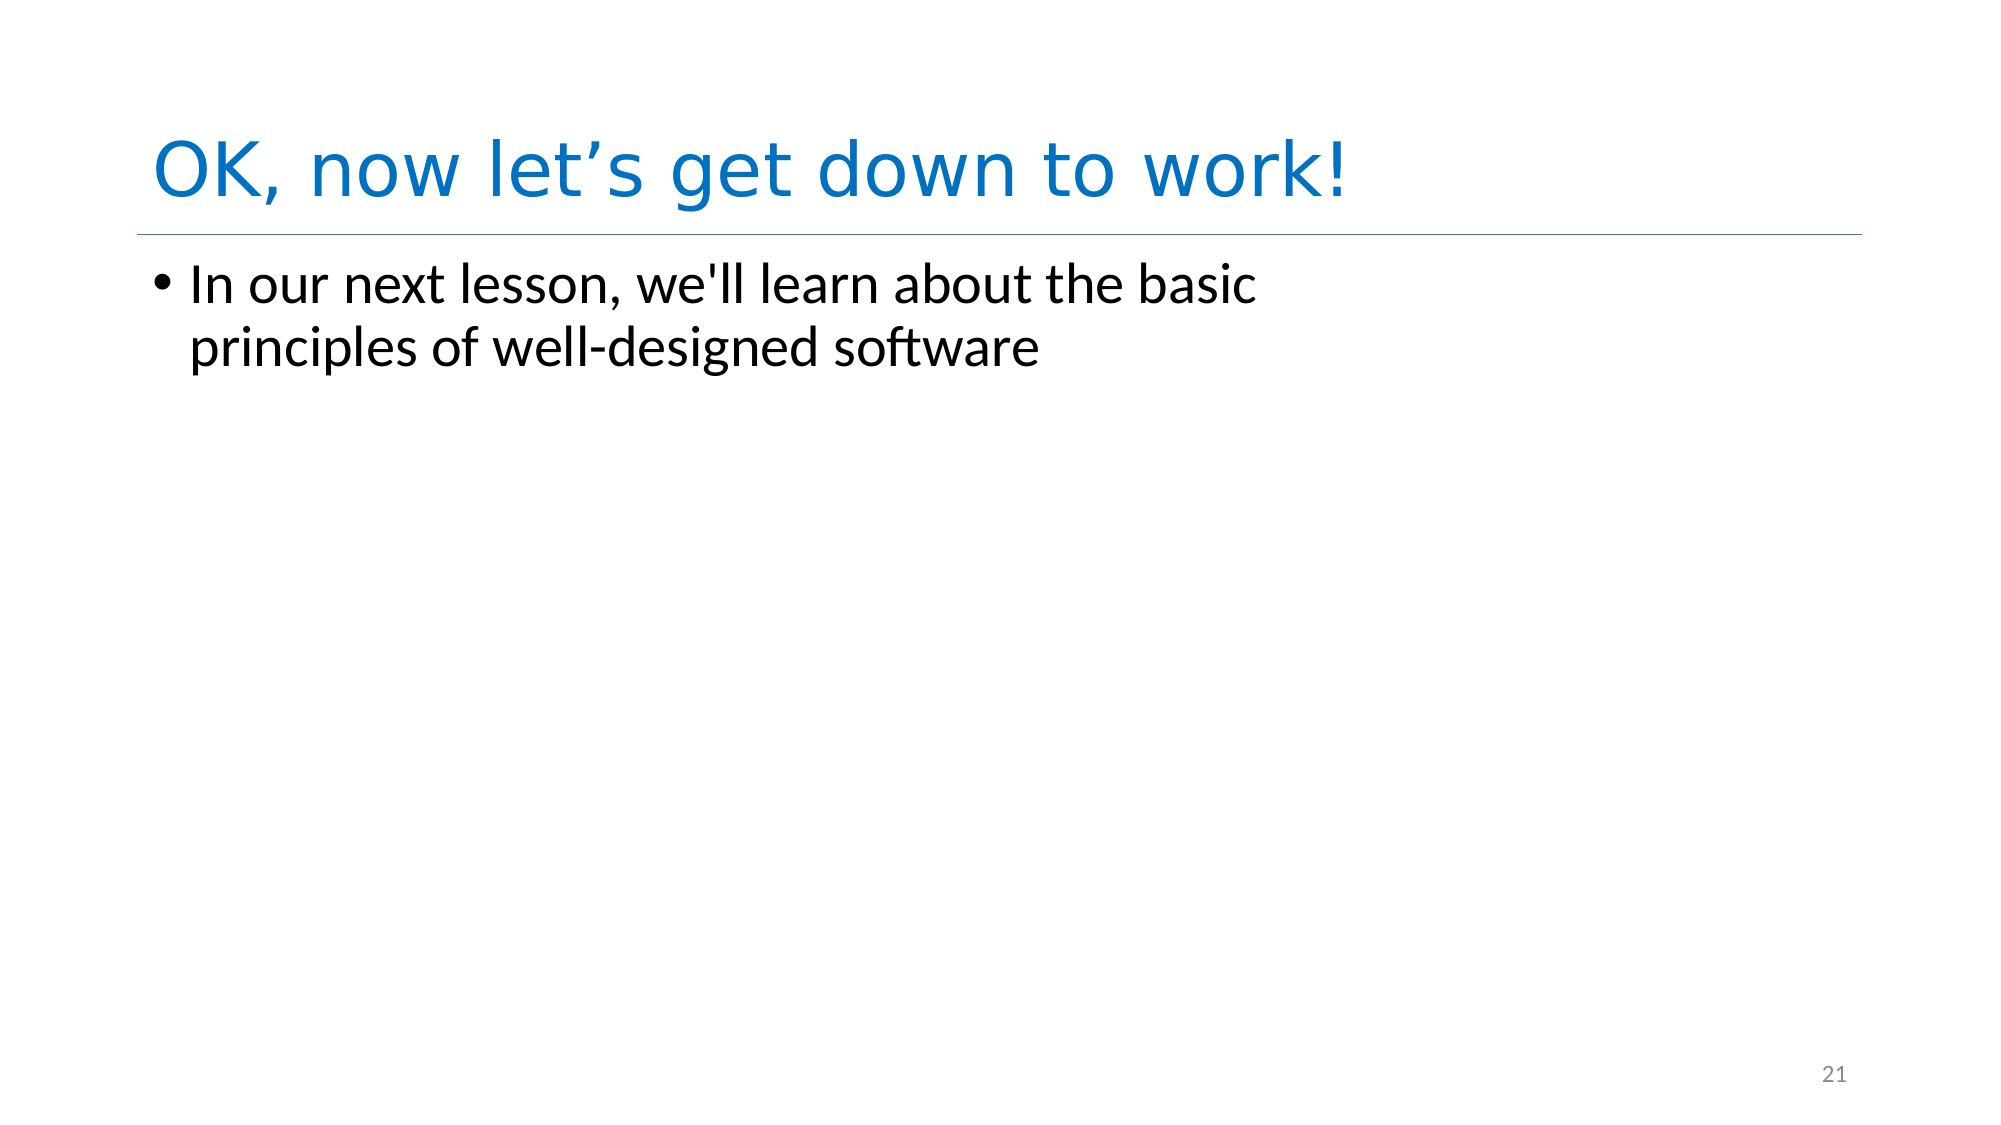

# OK, now let’s get down to work!
In our next lesson, we'll learn about the basic principles of well-designed software
21